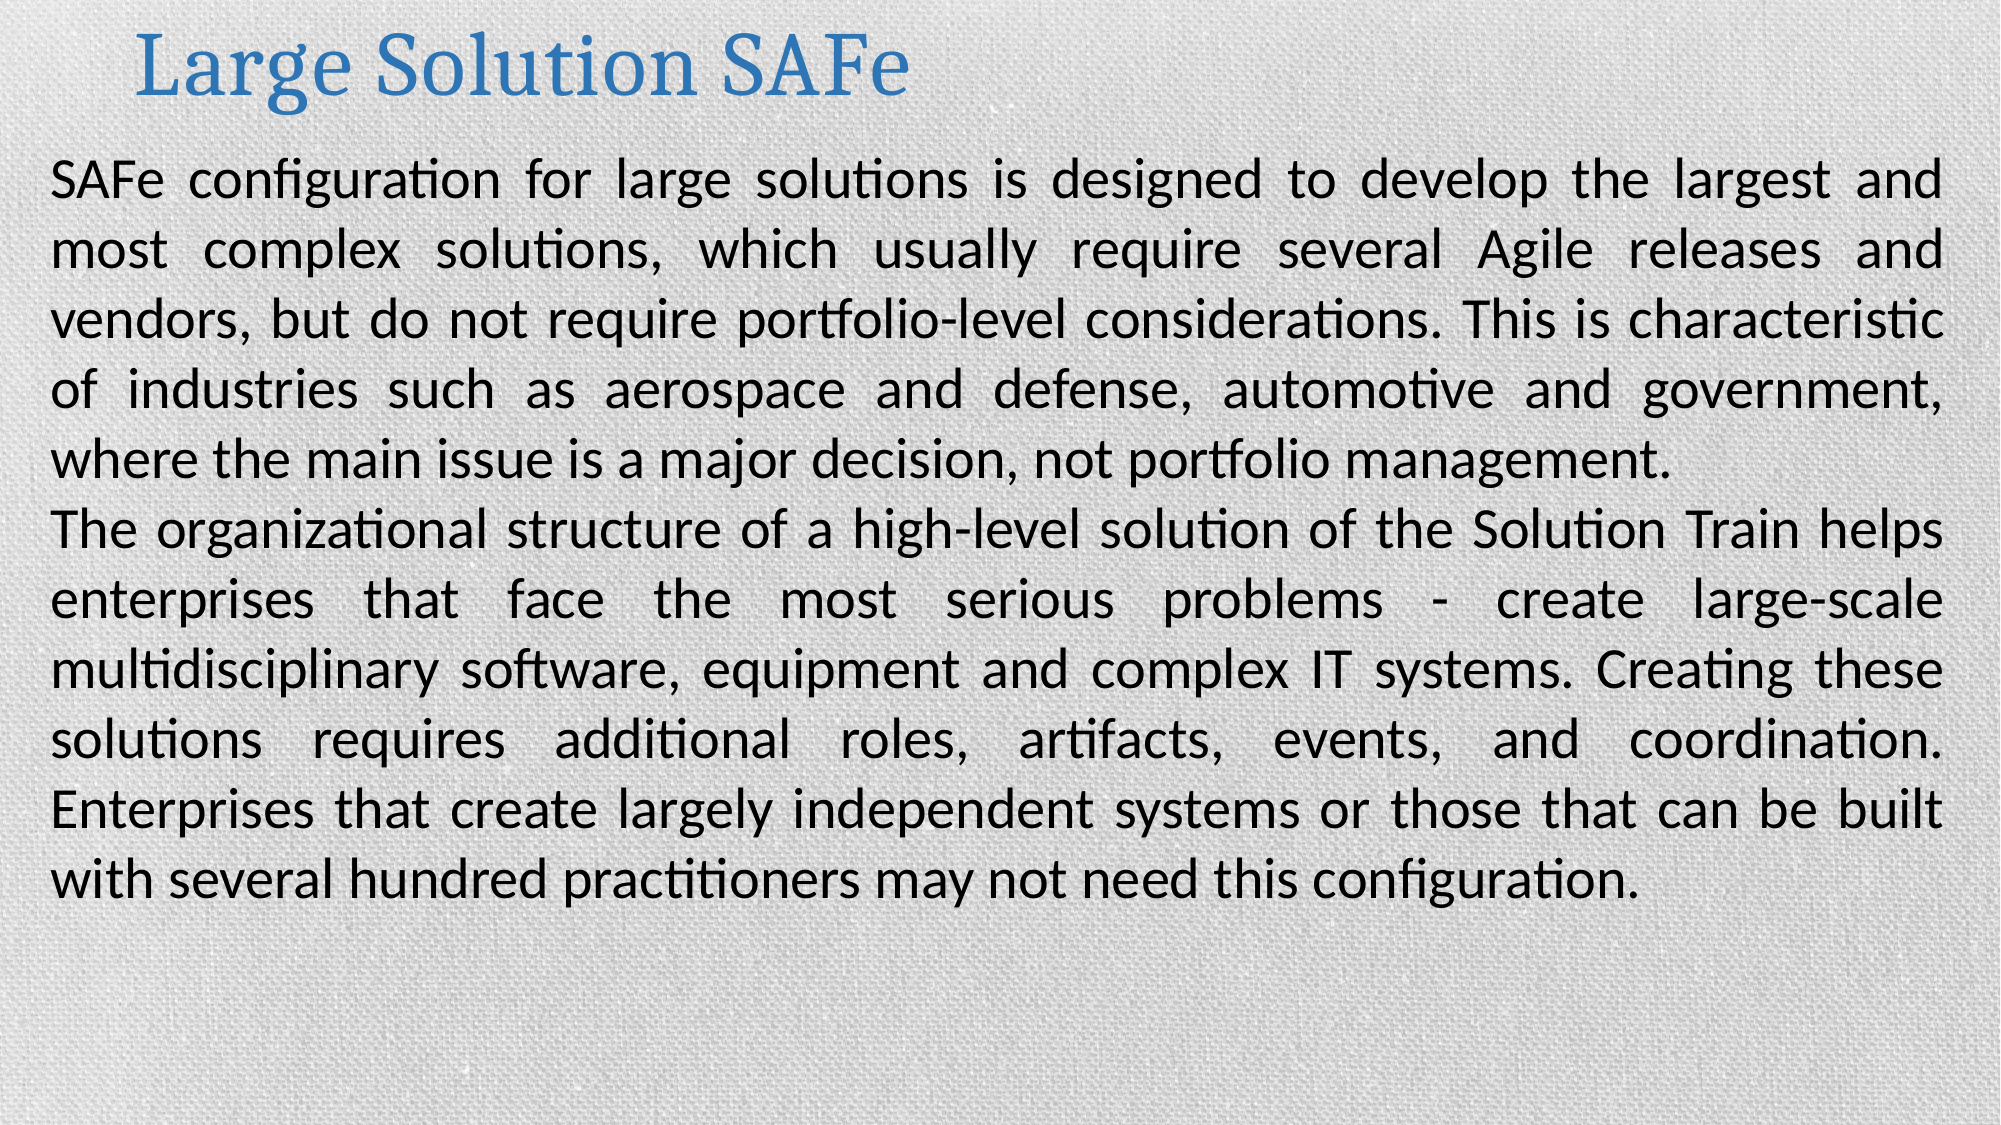

Large Solution SAFe
SAFe configuration for large solutions is designed to develop the largest and most complex solutions, which usually require several Agile releases and vendors, but do not require portfolio-level considerations. This is characteristic of industries such as aerospace and defense, automotive and government, where the main issue is a major decision, not portfolio management.
The organizational structure of a high-level solution of the Solution Train helps enterprises that face the most serious problems - create large-scale multidisciplinary software, equipment and complex IT systems. Creating these solutions requires additional roles, artifacts, events, and coordination. Enterprises that create largely independent systems or those that can be built with several hundred practitioners may not need this configuration.